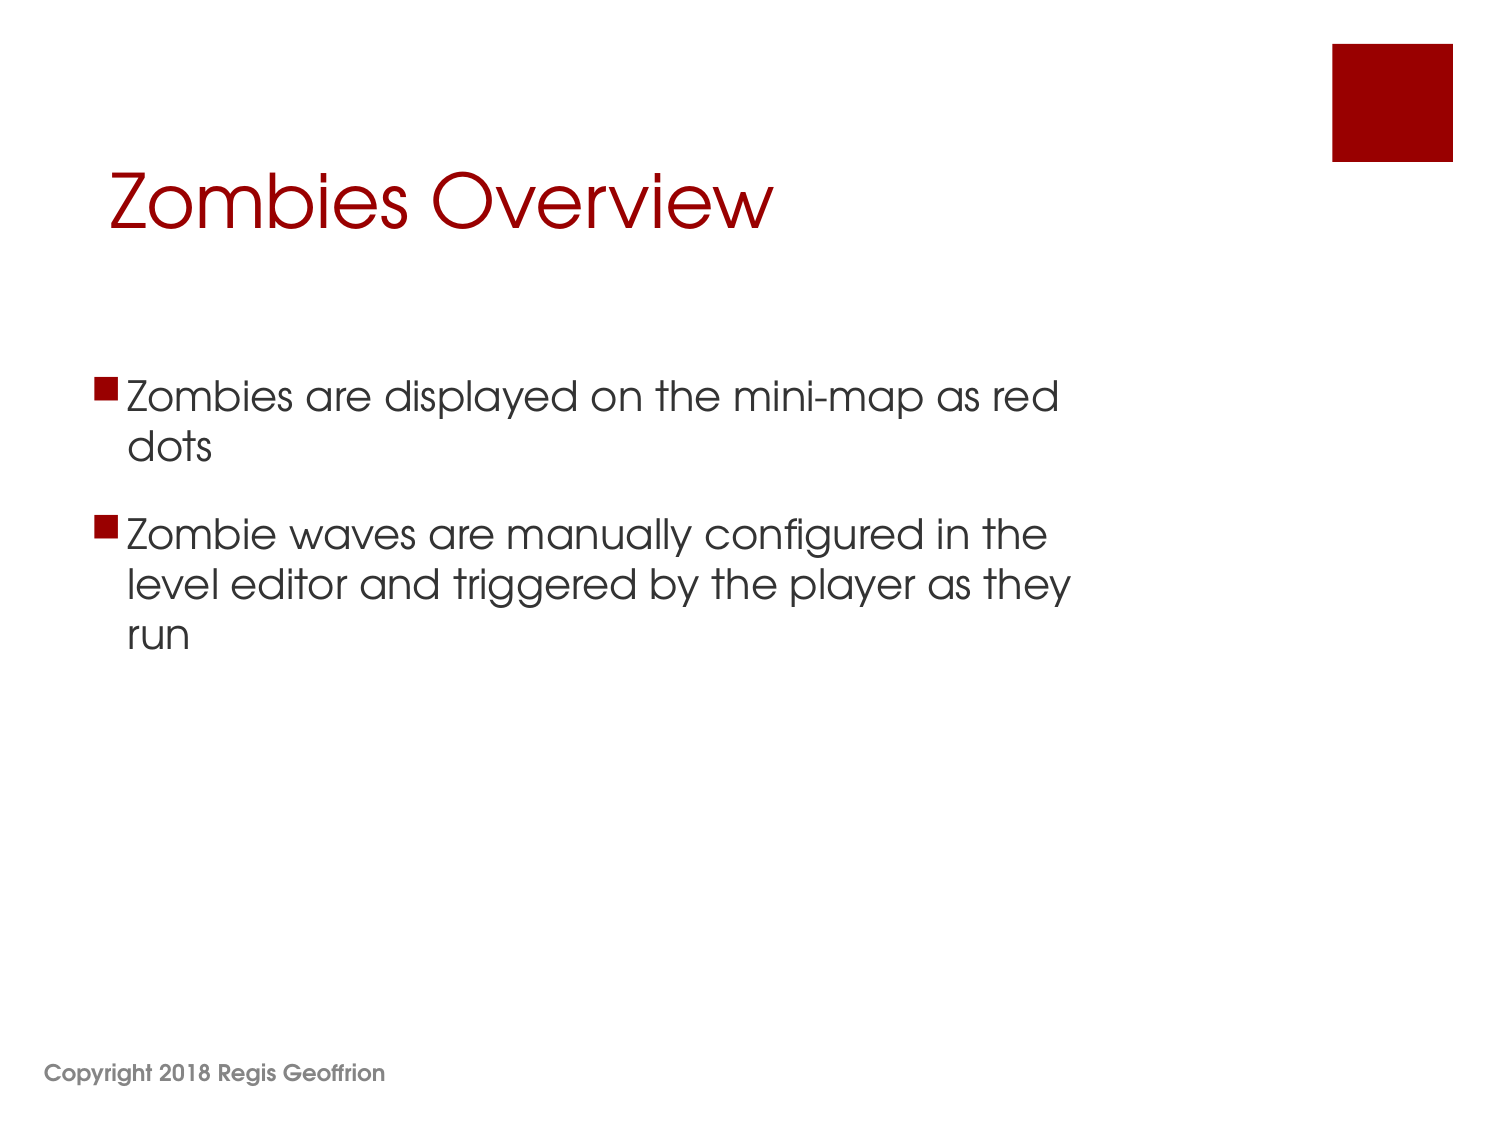

# Zombies Overview
Zombies are displayed on the mini-map as red dots
Zombie waves are manually configured in the level editor and triggered by the player as they run

Copyright 2018 Regis Geoffrion